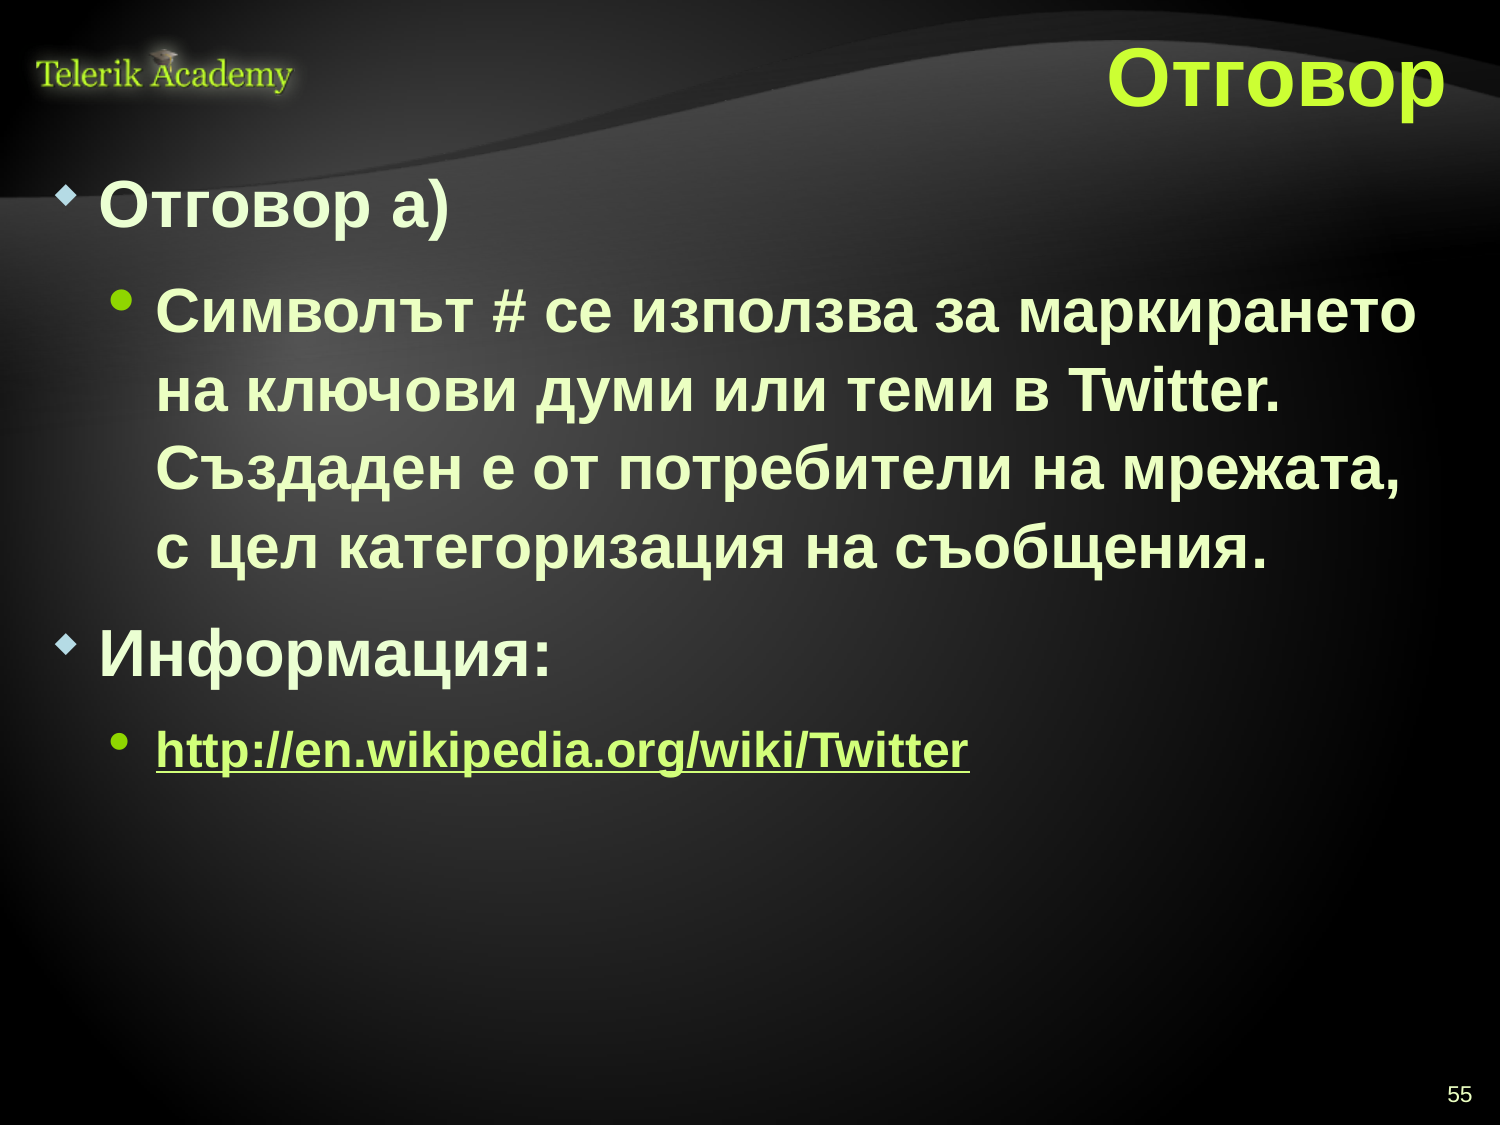

# Отговор
Отговор a)
Символът # се използва за маркирането на ключови думи или теми в Twitter. Създаден е от потребители на мрежата, с цел категоризация на съобщения.
Информация:
http://en.wikipedia.org/wiki/Twitter
55